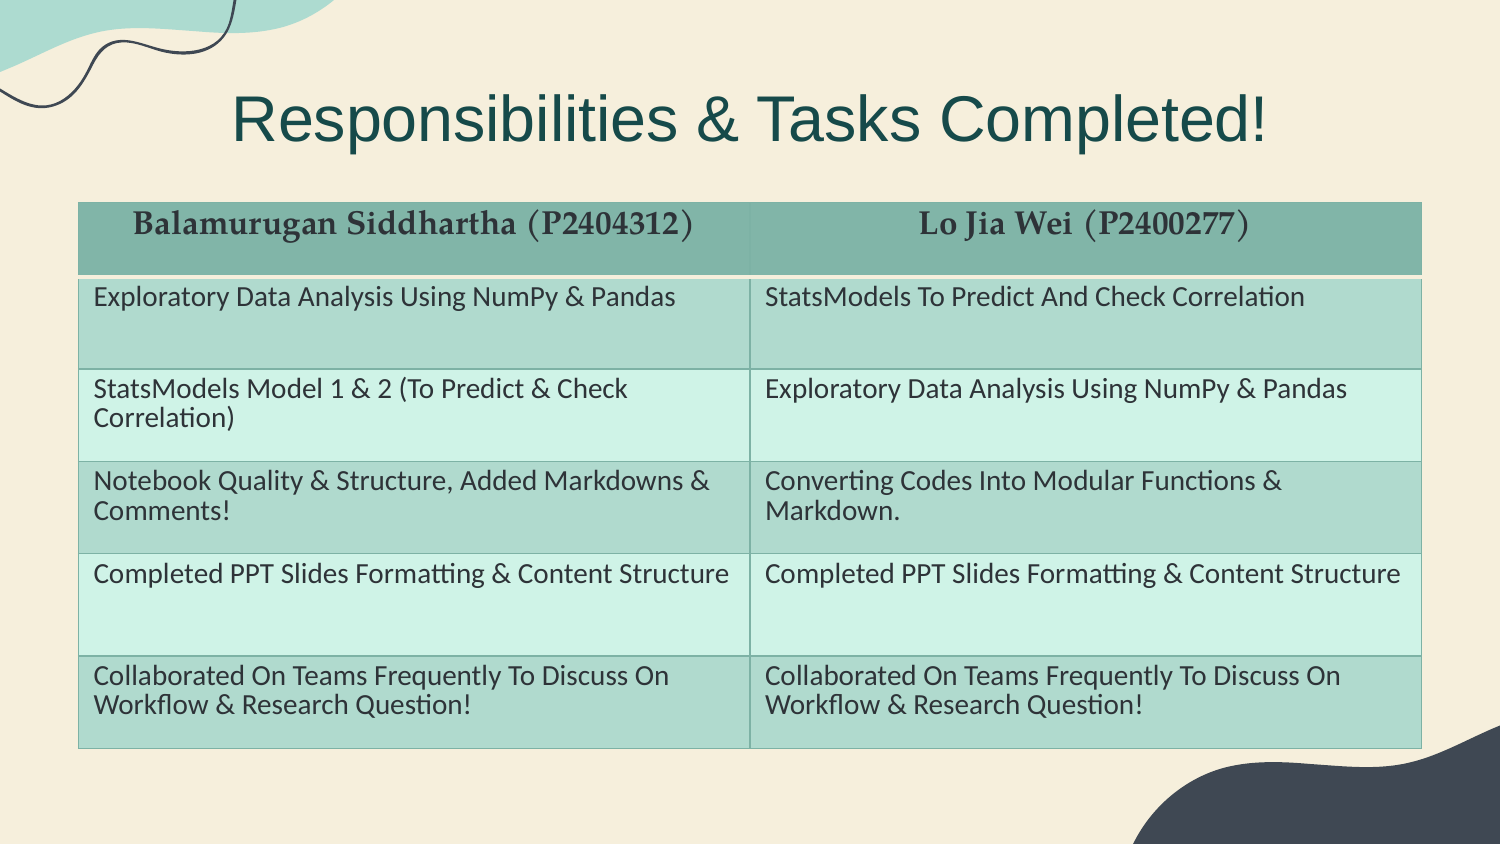

# Responsibilities & Tasks Completed!
| Balamurugan Siddhartha (P2404312) | Lo Jia Wei (P2400277) |
| --- | --- |
| Exploratory Data Analysis Using NumPy & Pandas | StatsModels To Predict And Check Correlation |
| StatsModels Model 1 & 2 (To Predict & Check Correlation) | Exploratory Data Analysis Using NumPy & Pandas |
| Notebook Quality & Structure, Added Markdowns & Comments! | Converting Codes Into Modular Functions & Markdown. |
| Completed PPT Slides Formatting & Content Structure | Completed PPT Slides Formatting & Content Structure |
| Collaborated On Teams Frequently To Discuss On Workflow & Research Question! | Collaborated On Teams Frequently To Discuss On Workflow & Research Question! |